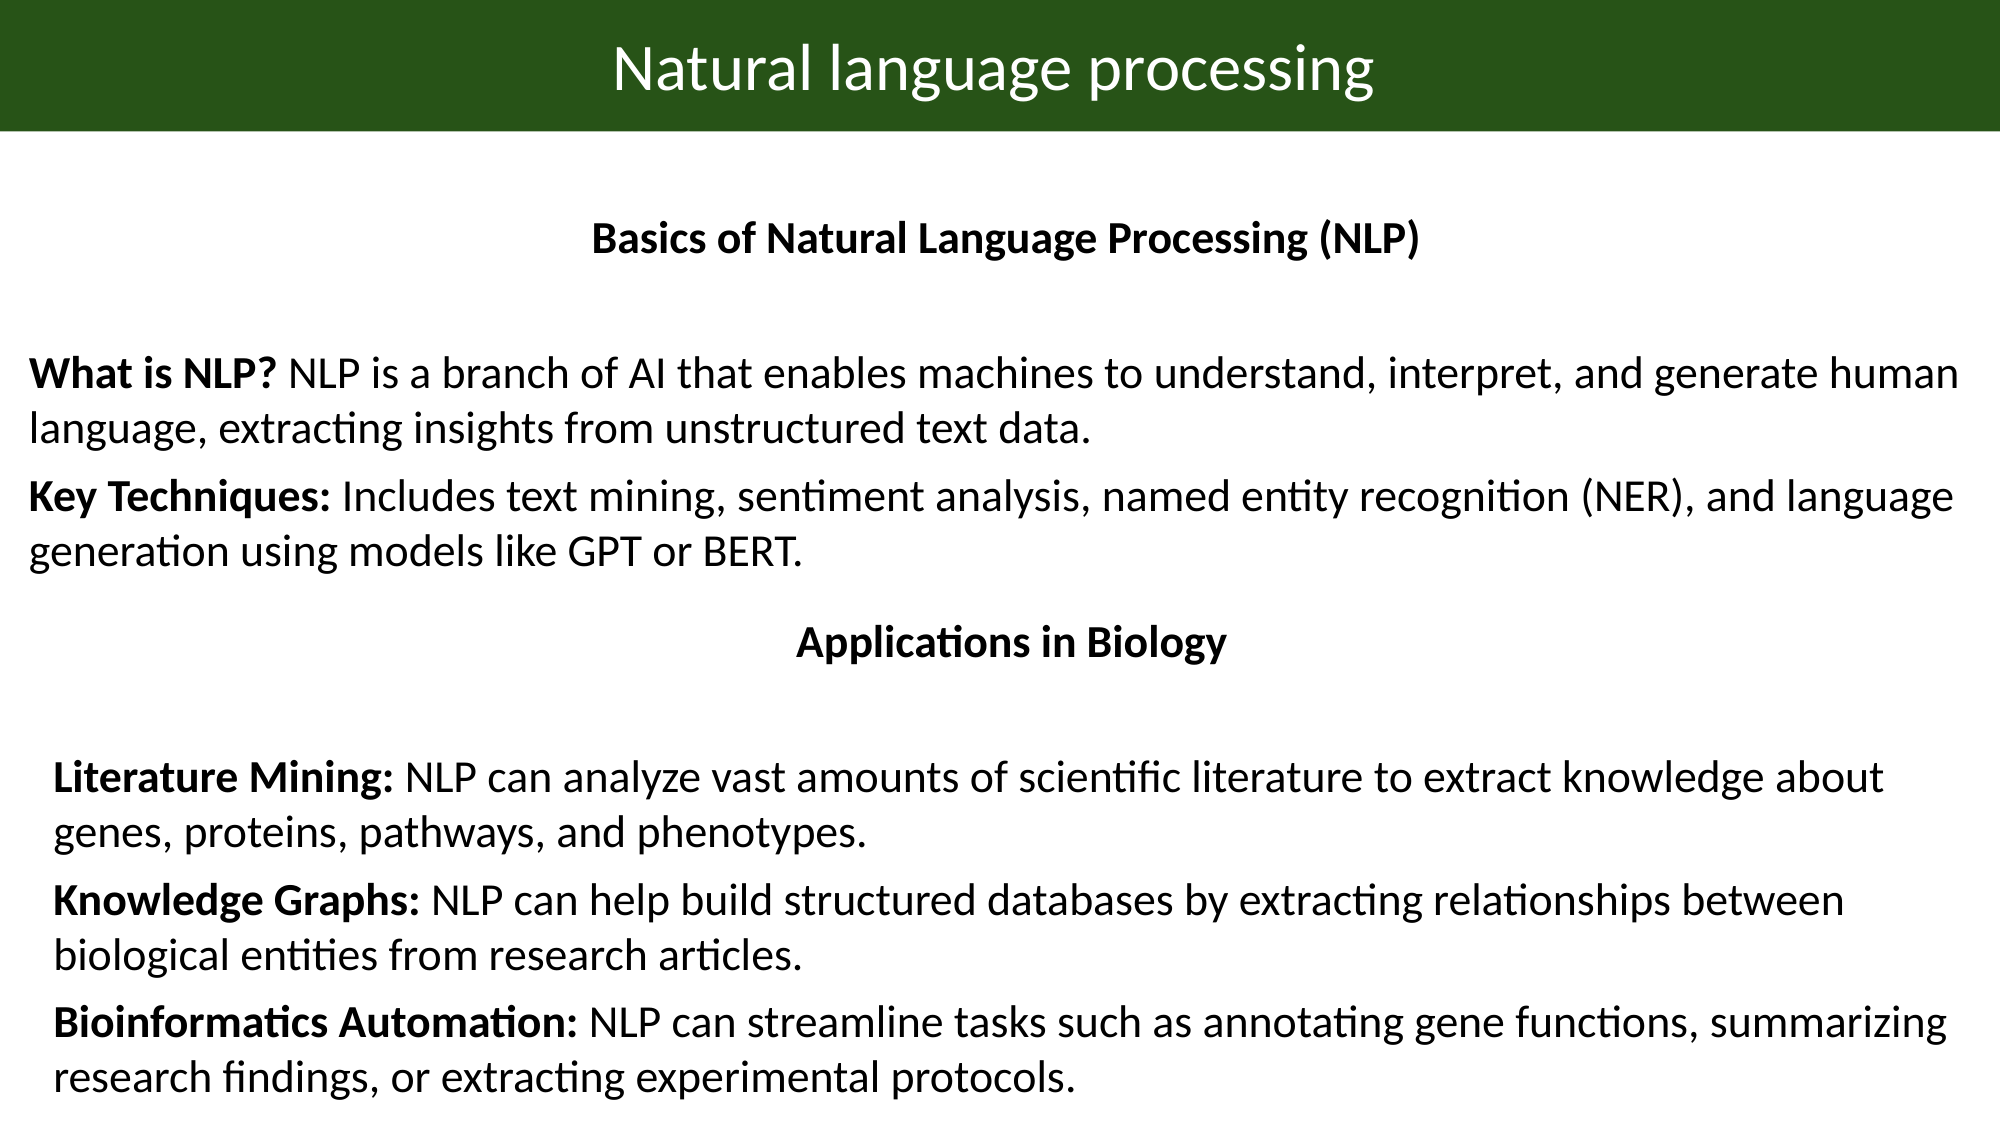

Natural language processing
Basics of Natural Language Processing (NLP)

What is NLP? NLP is a branch of AI that enables machines to understand, interpret, and generate human language, extracting insights from unstructured text data.
Key Techniques: Includes text mining, sentiment analysis, named entity recognition (NER), and language generation using models like GPT or BERT.
Applications in Biology

Literature Mining: NLP can analyze vast amounts of scientific literature to extract knowledge about genes, proteins, pathways, and phenotypes.
Knowledge Graphs: NLP can help build structured databases by extracting relationships between biological entities from research articles.
Bioinformatics Automation: NLP can streamline tasks such as annotating gene functions, summarizing research findings, or extracting experimental protocols.